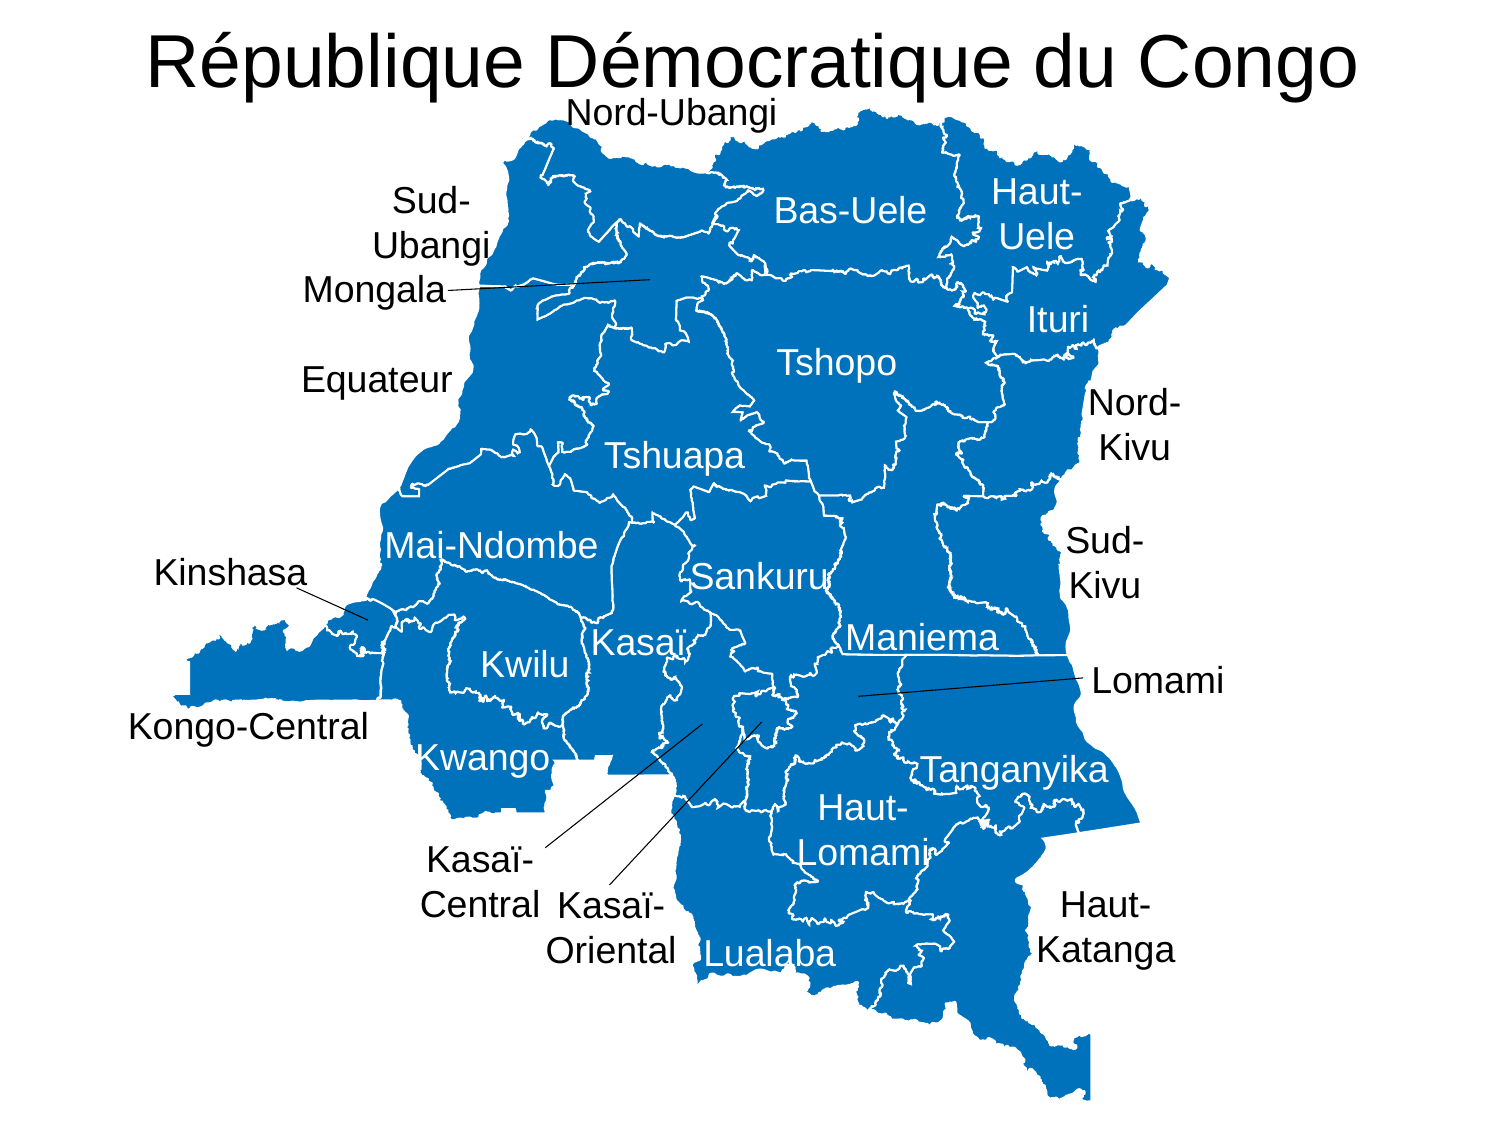

# République Démocratique du Congo
Nord-Ubangi

Haut-Uele

Sud-Ubangi
Bas-Uele
Mongala
Ituri
Tshopo
Equateur
Nord-Kivu
Tshuapa
Sud-Kivu
Mai-Ndombe
Kinshasa
Sankuru
Maniema
Kasaï
Kwilu
Lomami
Kongo-Central
Kwango
Tanganyika
Haut-Lomami
Kasaï-Central
Haut-Katanga
Kasaï-Oriental
Lualaba